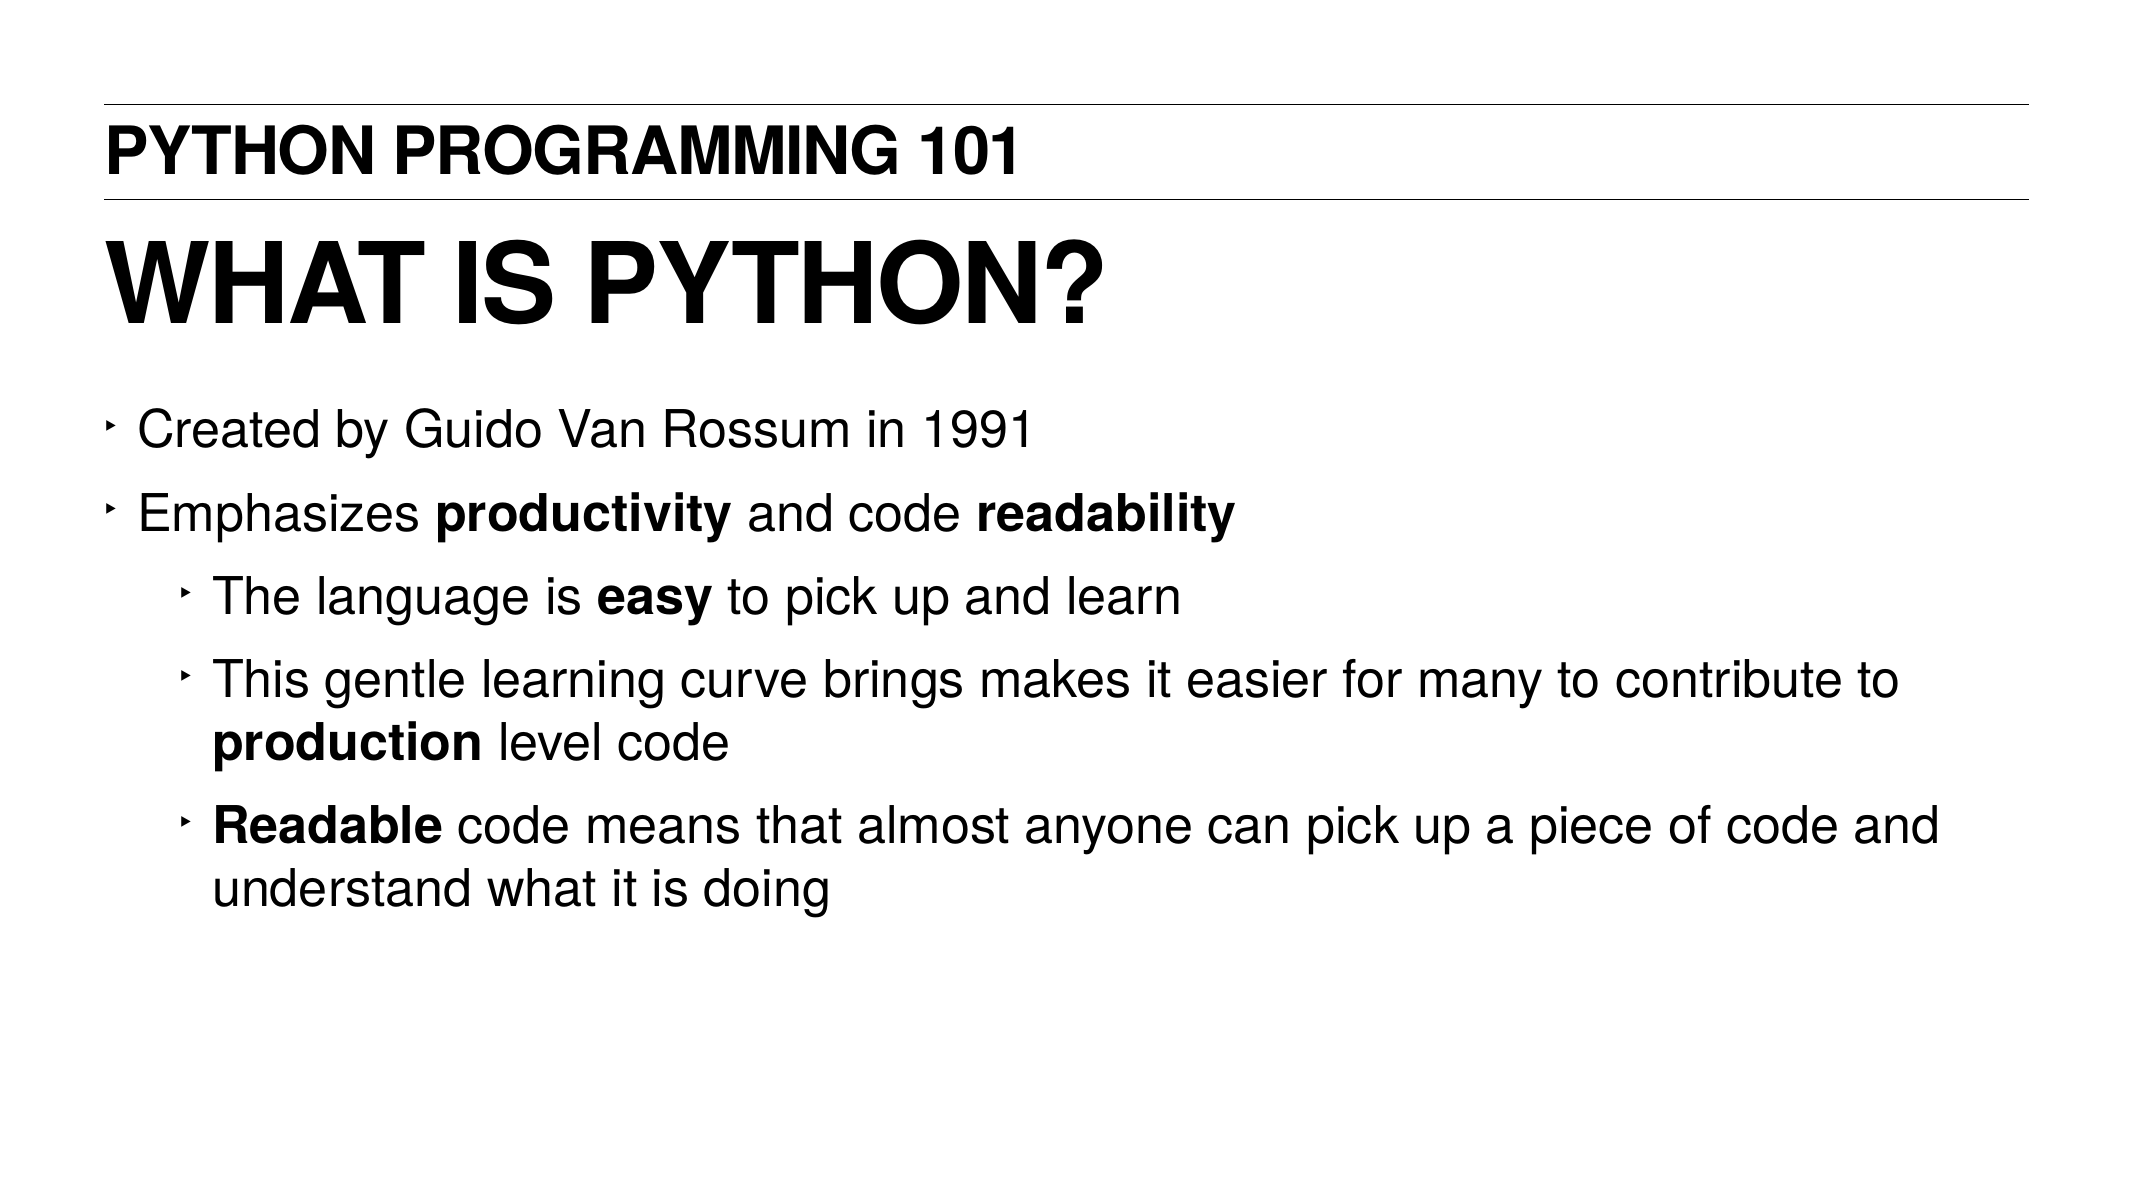

Python programming 101
# What is Python?
Created by Guido Van Rossum in 1991
Emphasizes productivity and code readability
The language is easy to pick up and learn
This gentle learning curve brings makes it easier for many to contribute to production level code
Readable code means that almost anyone can pick up a piece of code and understand what it is doing